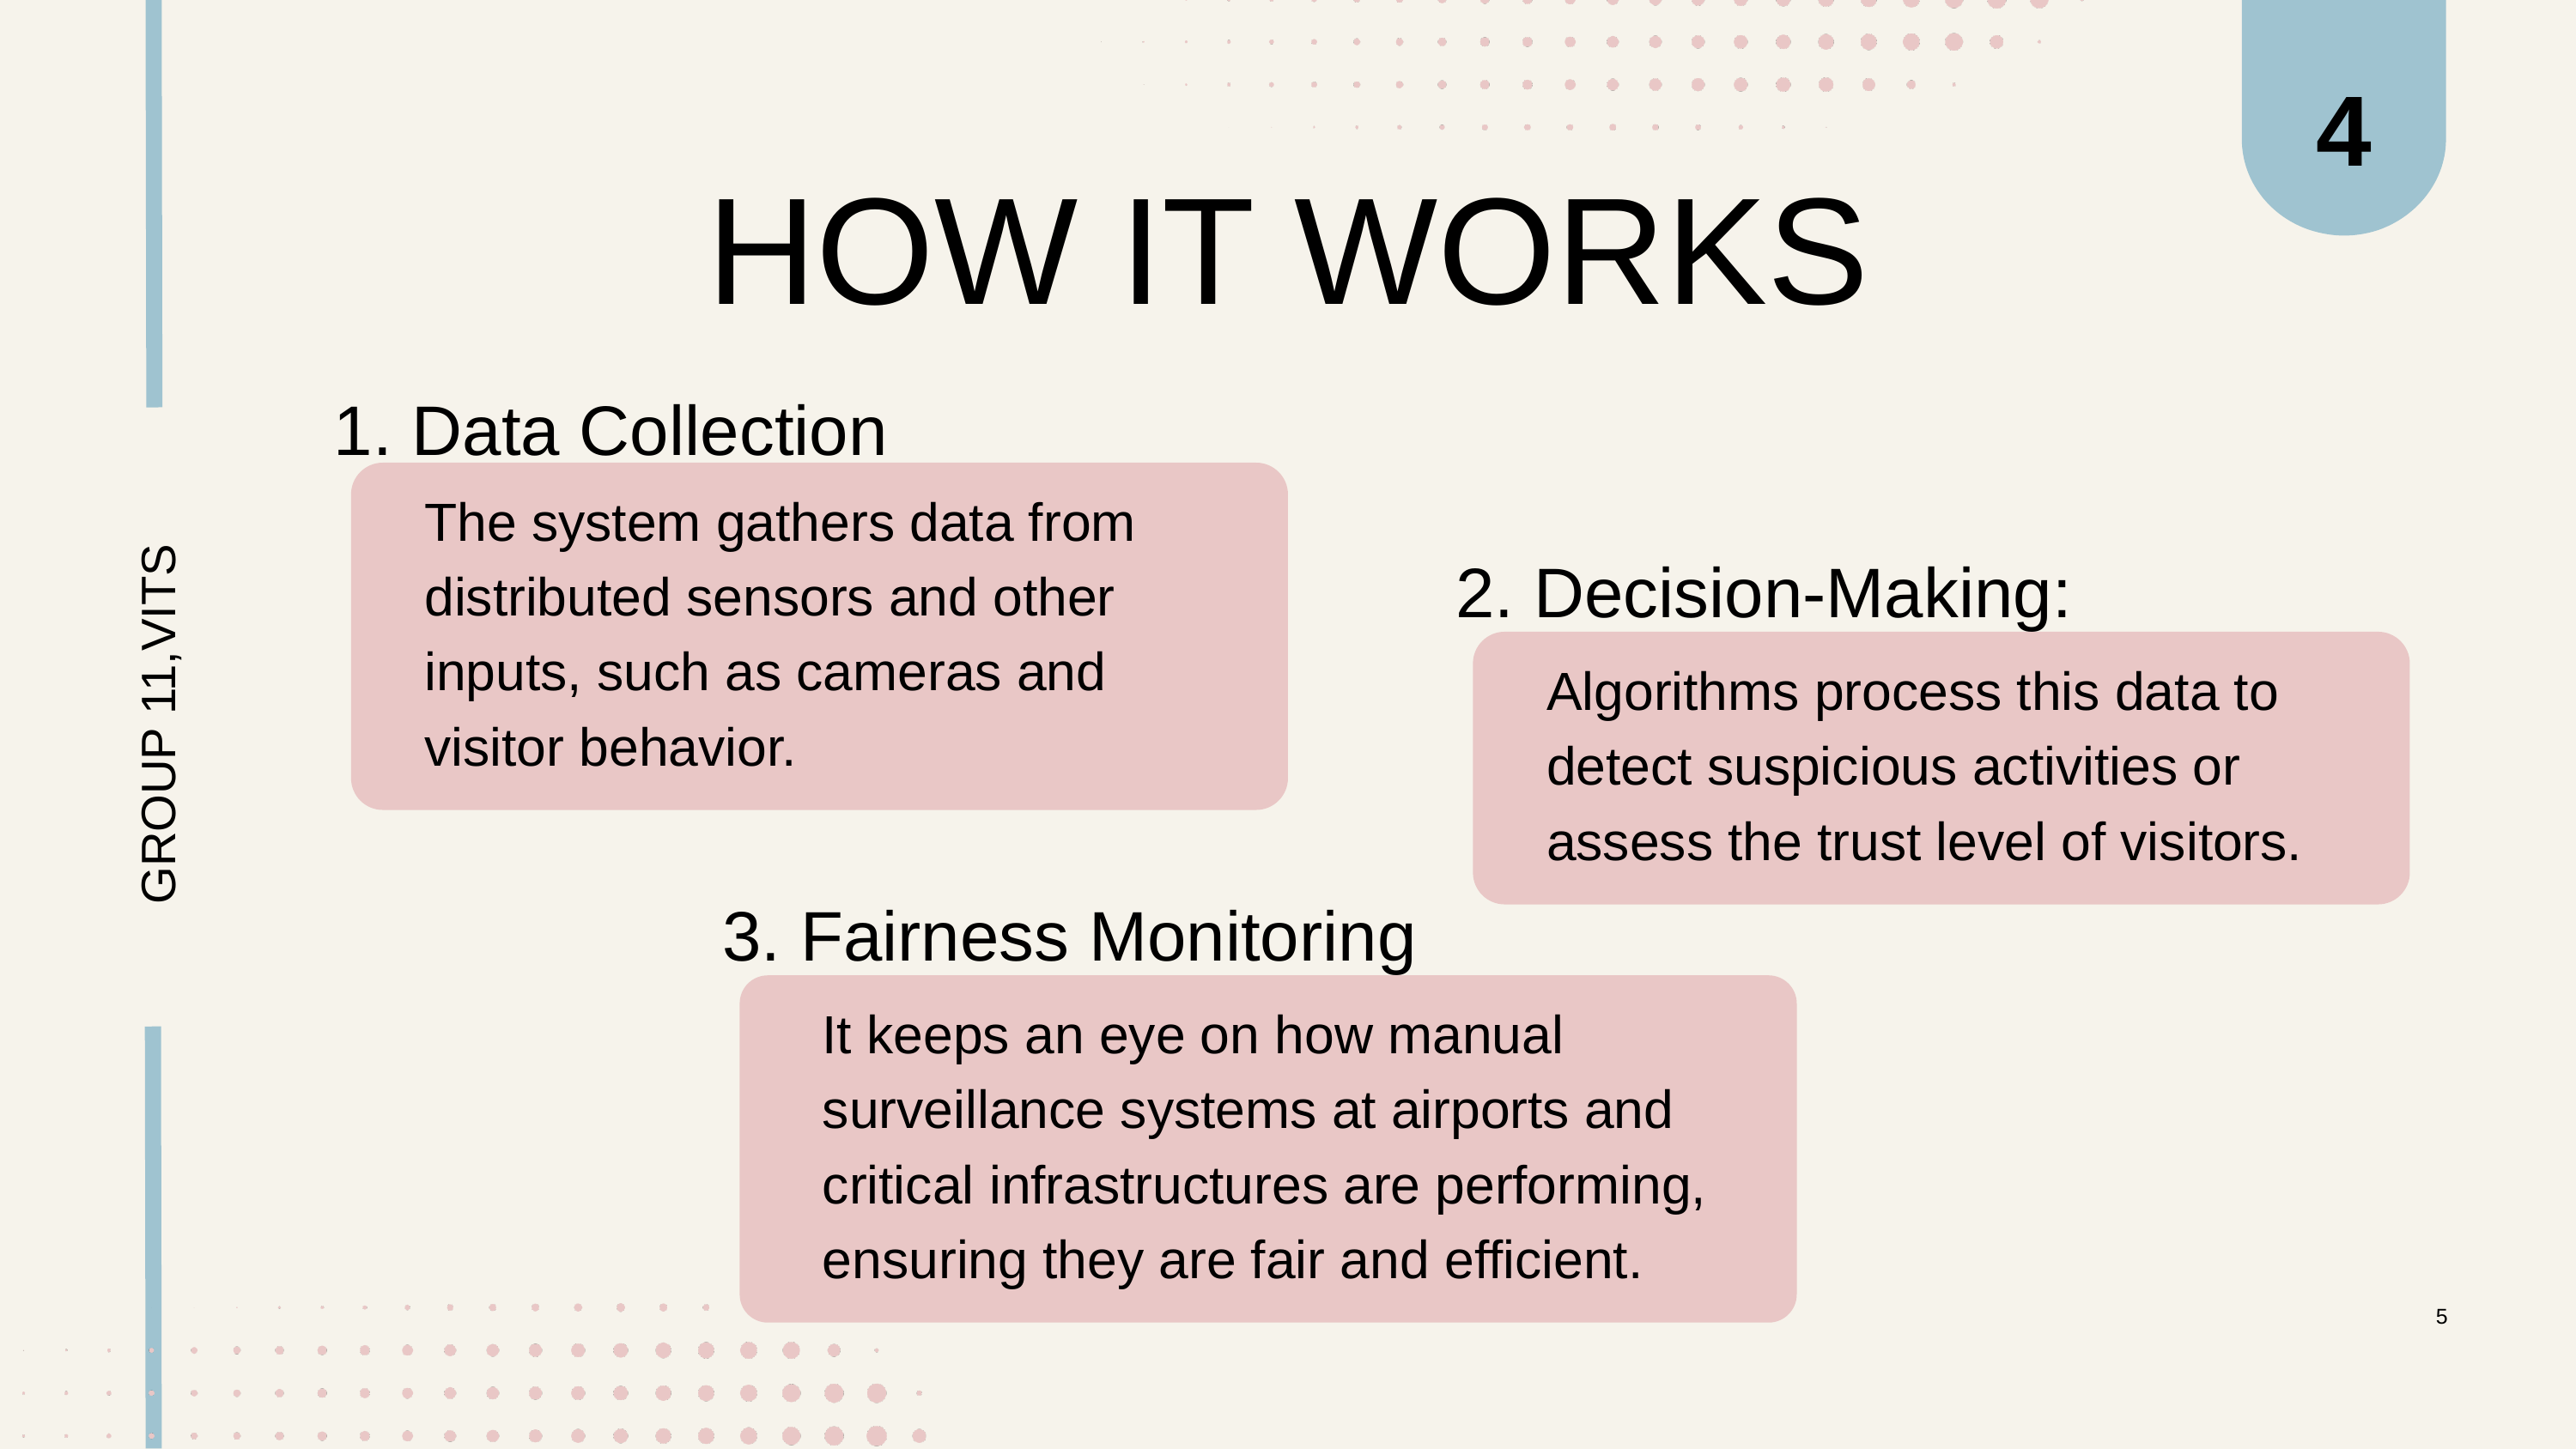

4

HOW IT WORKS
1. Data Collection

The system gathers data from distributed sensors and other inputs, such as cameras and visitor behavior.
2. Decision-Making:

Algorithms process this data to detect suspicious activities or assess the trust level of visitors.
GROUP 11,VITS
3. Fairness Monitoring

It keeps an eye on how manual surveillance systems at airports and critical infrastructures are performing, ensuring they are fair and efficient.

5